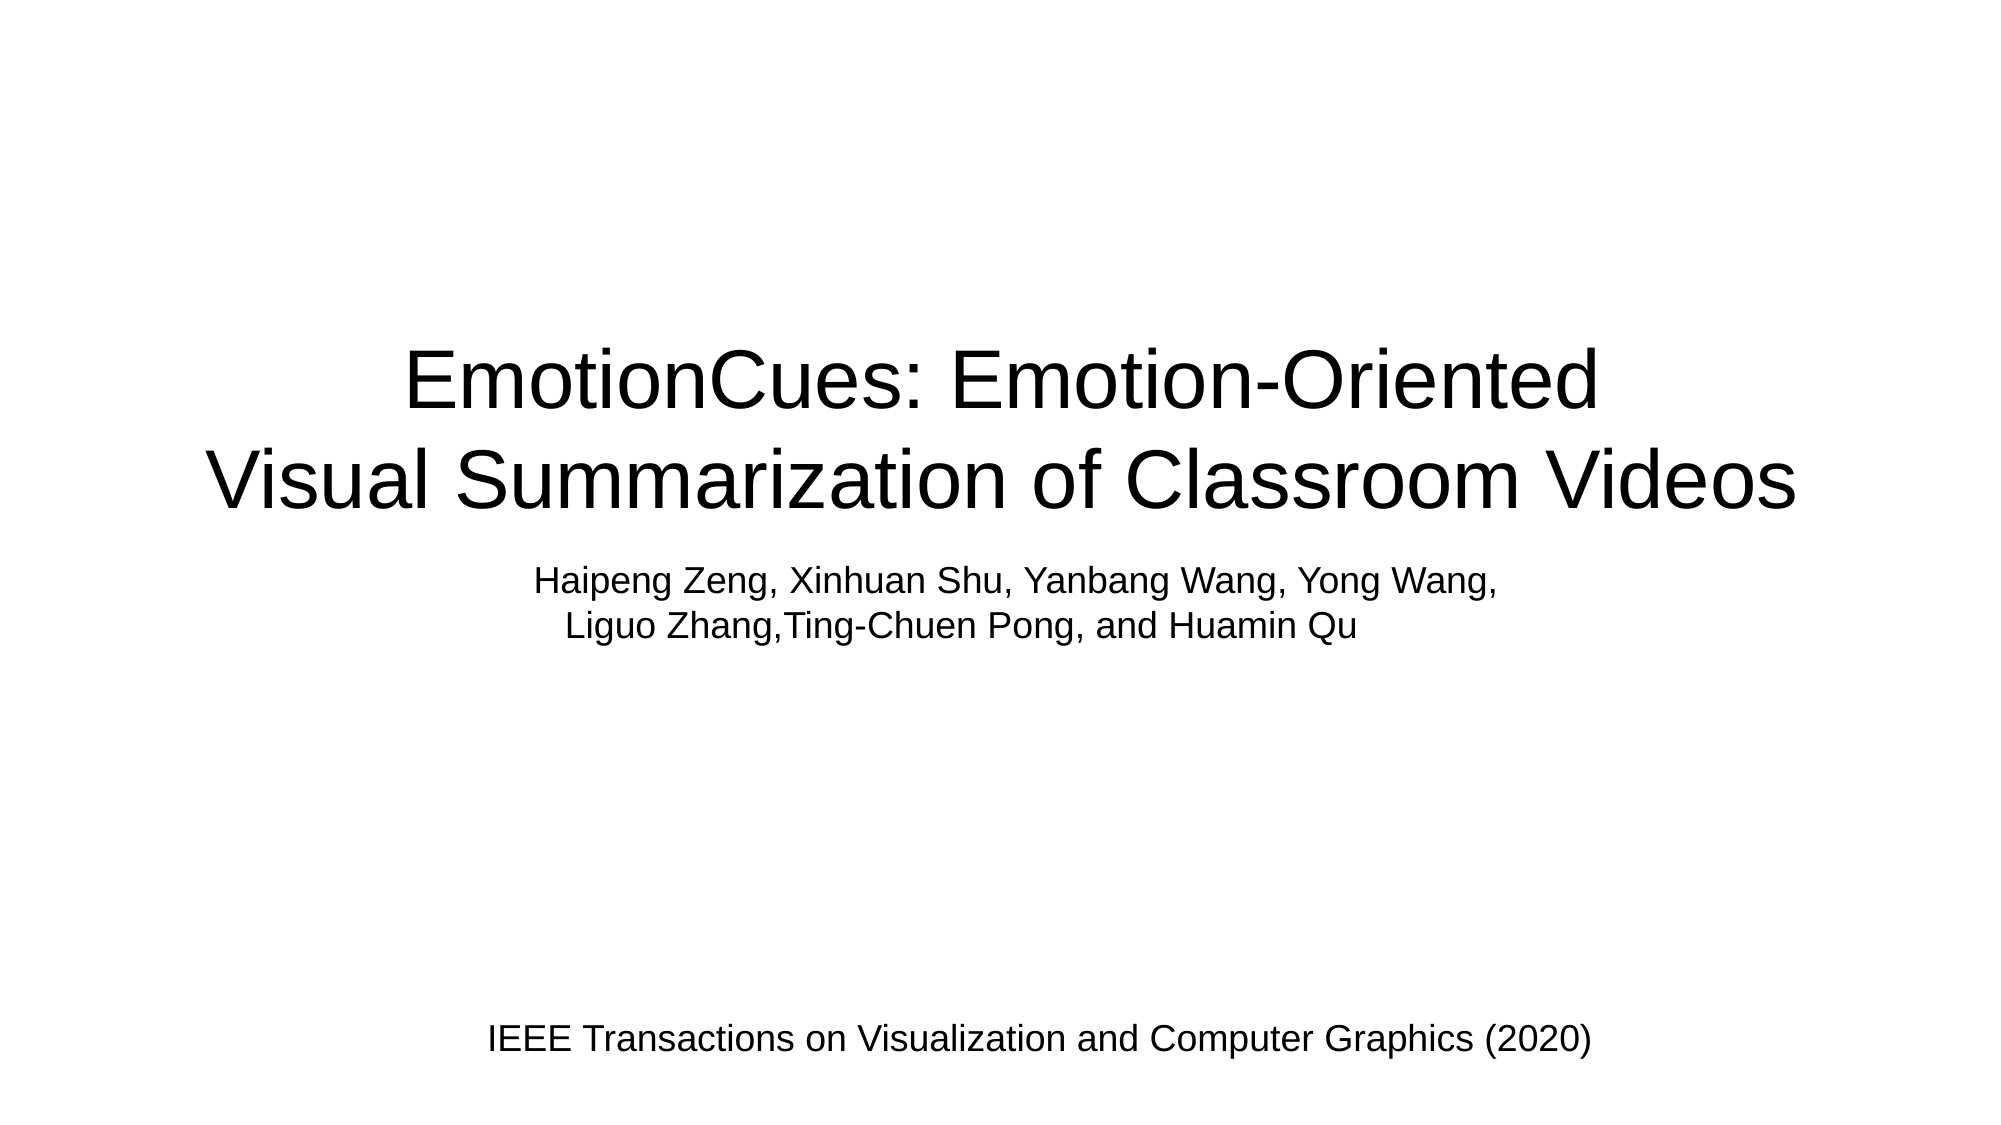

EmotionCues: Emotion-Oriented
Visual Summarization of Classroom Videos
Haipeng Zeng, Xinhuan Shu, Yanbang Wang, Yong Wang,
   Liguo Zhang,Ting-Chuen Pong, and Huamin Qu
 IEEE Transactions on Visualization and Computer Graphics (2020)